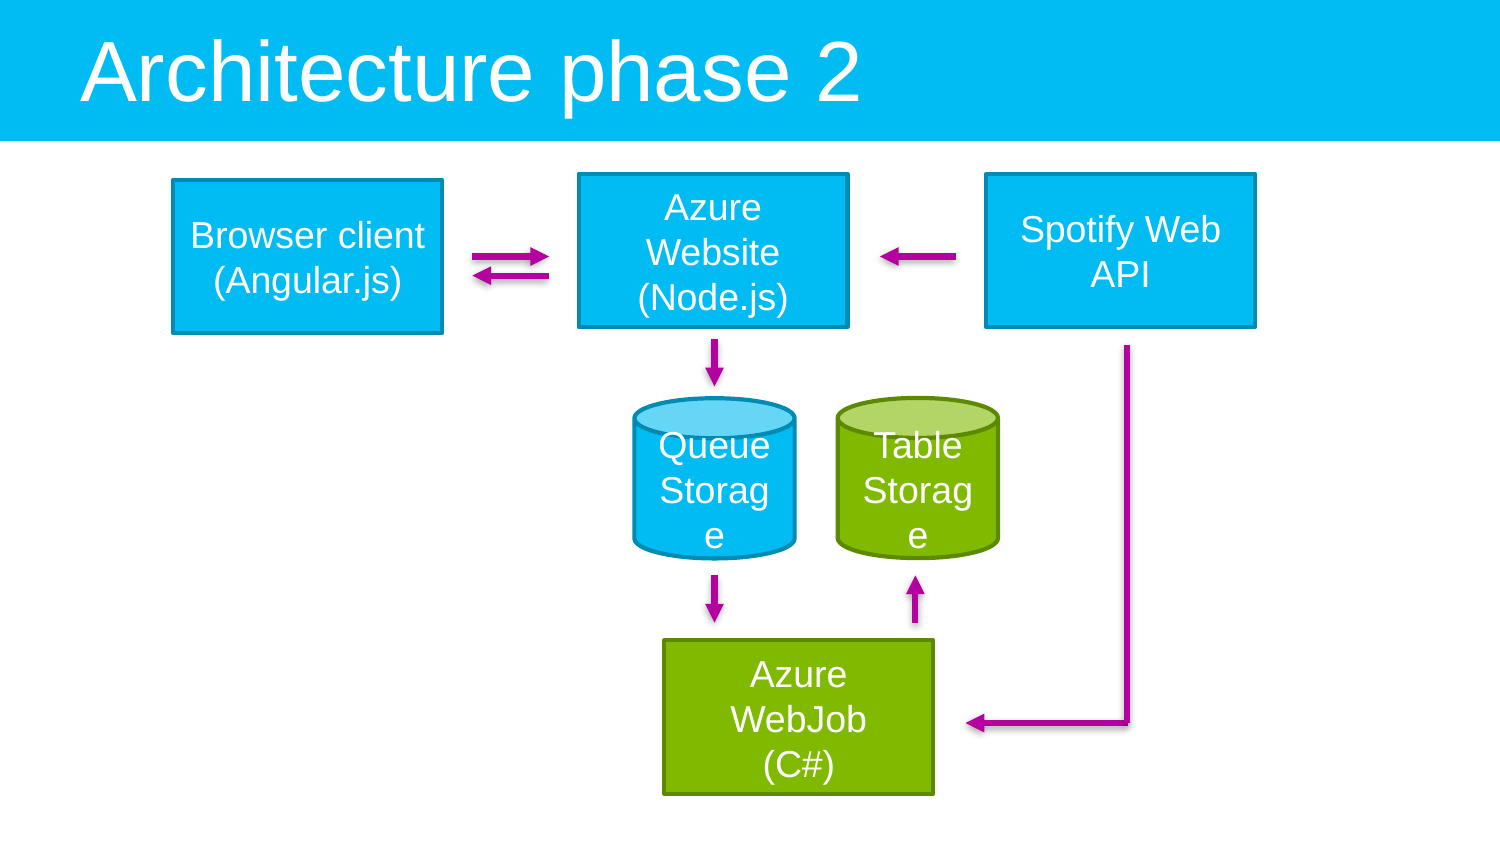

# Architecture phase 2
Azure Website
(Node.js)
Spotify Web API
Browser client
(Angular.js)
Table Storage
Queue Storage
Azure WebJob
(C#)